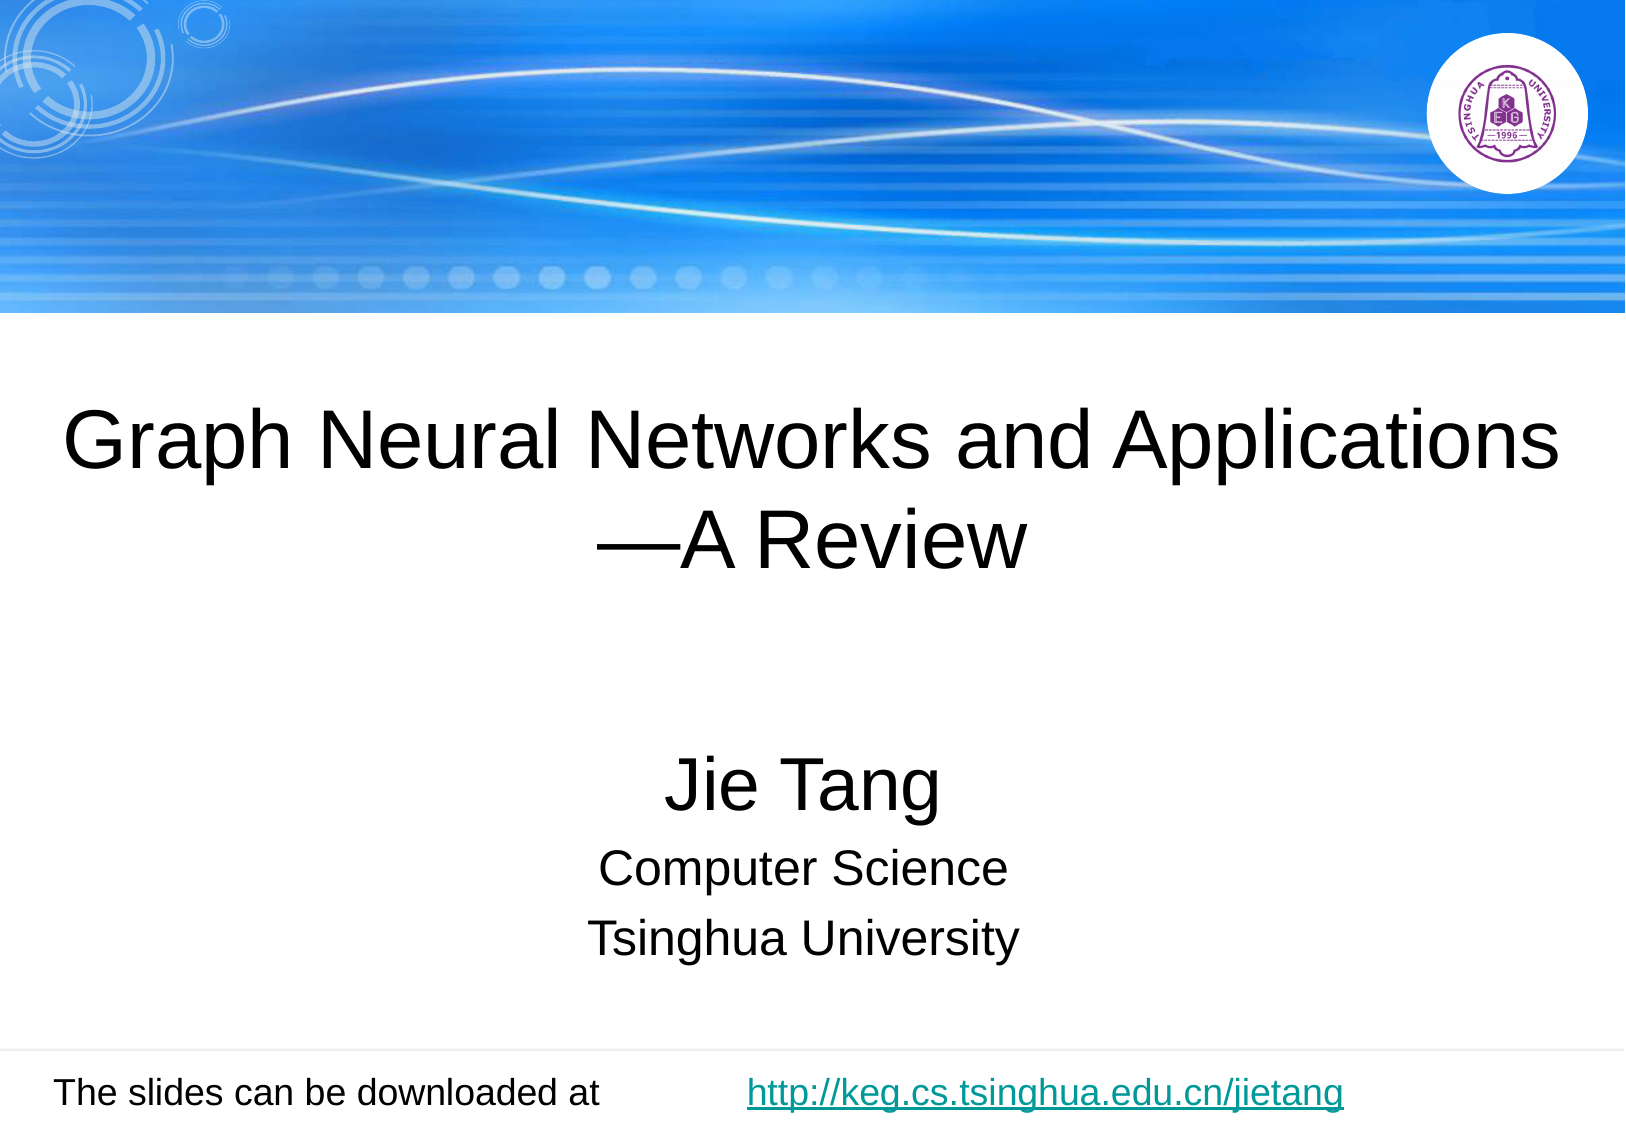

# Graph Neural Networks and Applications —A Review
Jie Tang
Computer Science
Tsinghua University
The slides can be downloaded at              http://keg.cs.tsinghua.edu.cn/jietang